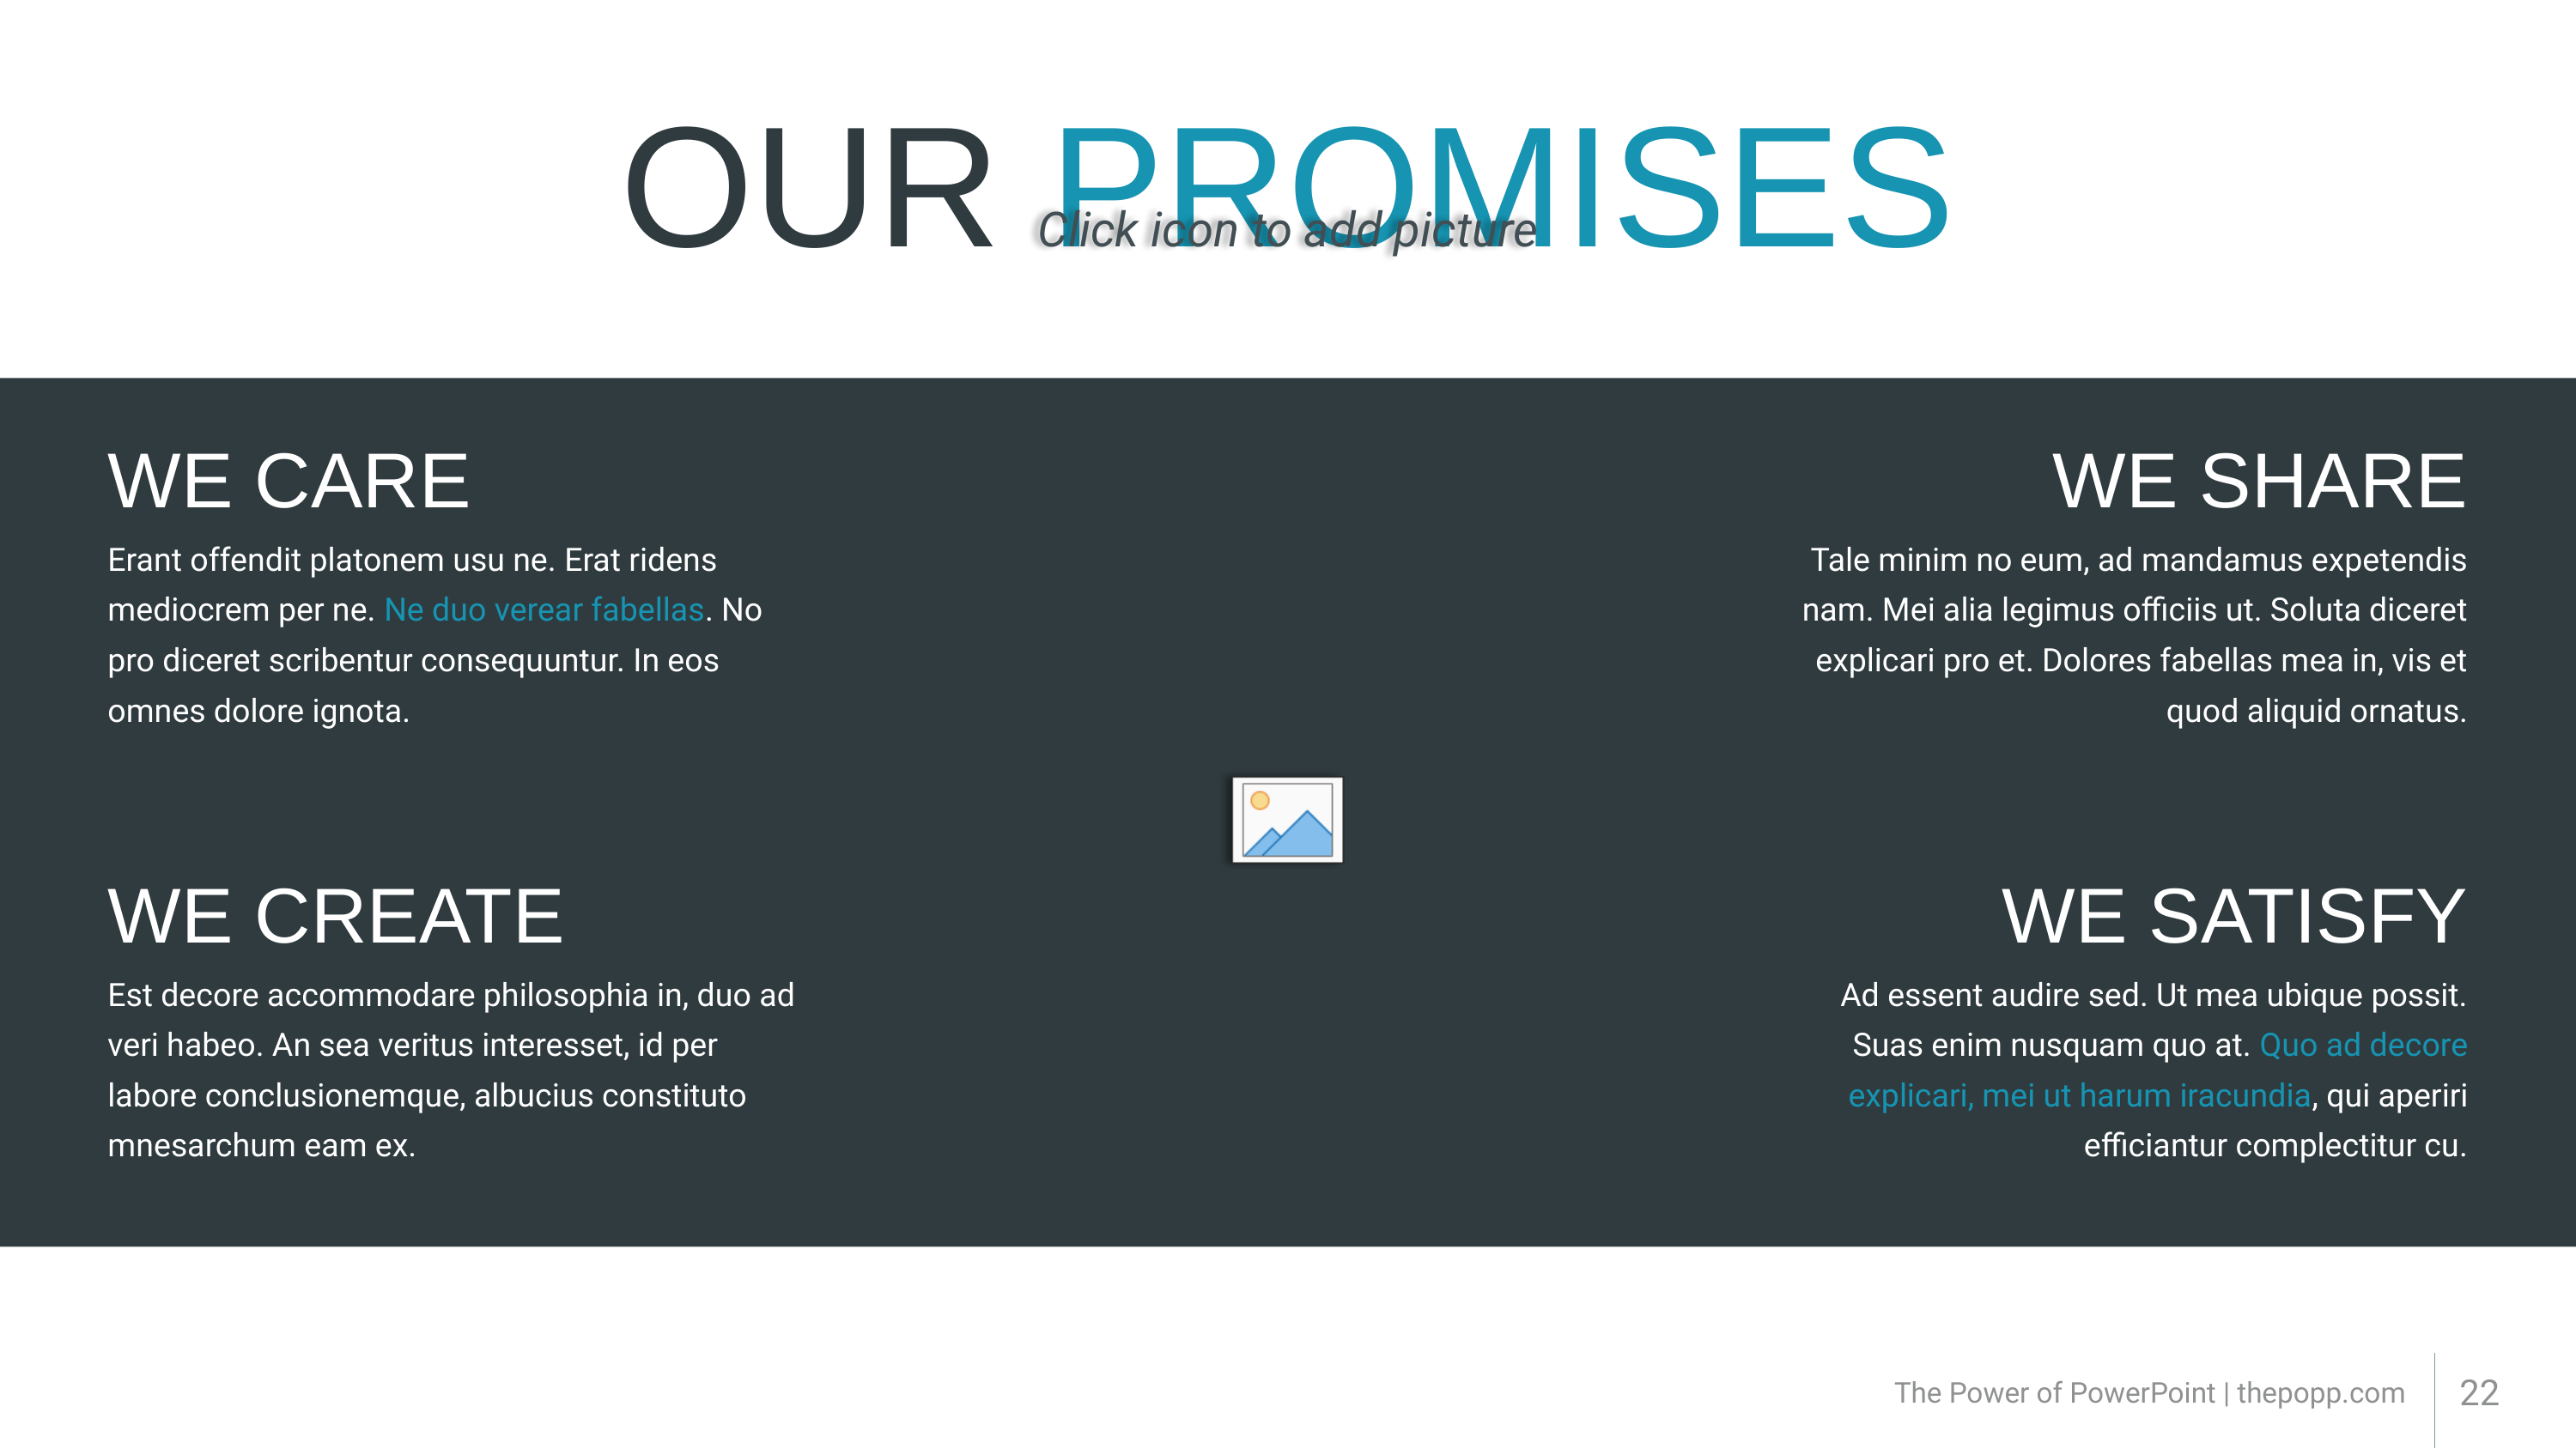

# OUR PROMISES

WE CARE
WE SHARE
Erant offendit platonem usu ne. Erat ridens mediocrem per ne. Ne duo verear fabellas. No pro diceret scribentur consequuntur. In eos omnes dolore ignota.
Tale minim no eum, ad mandamus expetendis nam. Mei alia legimus officiis ut. Soluta diceret explicari pro et. Dolores fabellas mea in, vis et quod aliquid ornatus.
WE CREATE
WE SATISFY
Est decore accommodare philosophia in, duo ad veri habeo. An sea veritus interesset, id per labore conclusionemque, albucius constituto mnesarchum eam ex.
Ad essent audire sed. Ut mea ubique possit. Suas enim nusquam quo at. Quo ad decore explicari, mei ut harum iracundia, qui aperiri efficiantur complectitur cu.
22
The Power of PowerPoint | thepopp.com